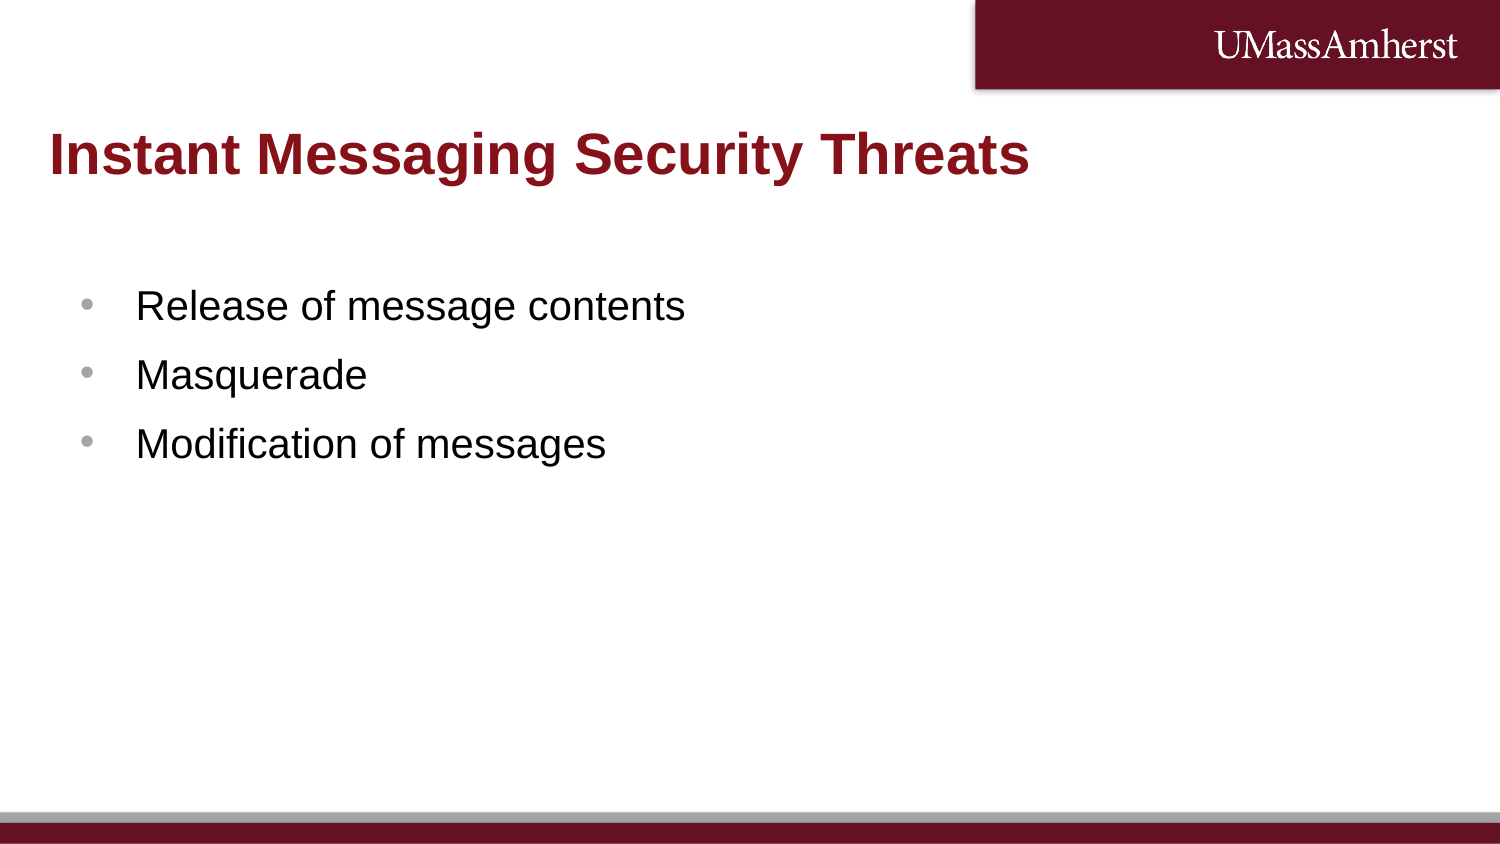

Instant Messaging Security Threats

Release of message contents
Masquerade
Modification of messages